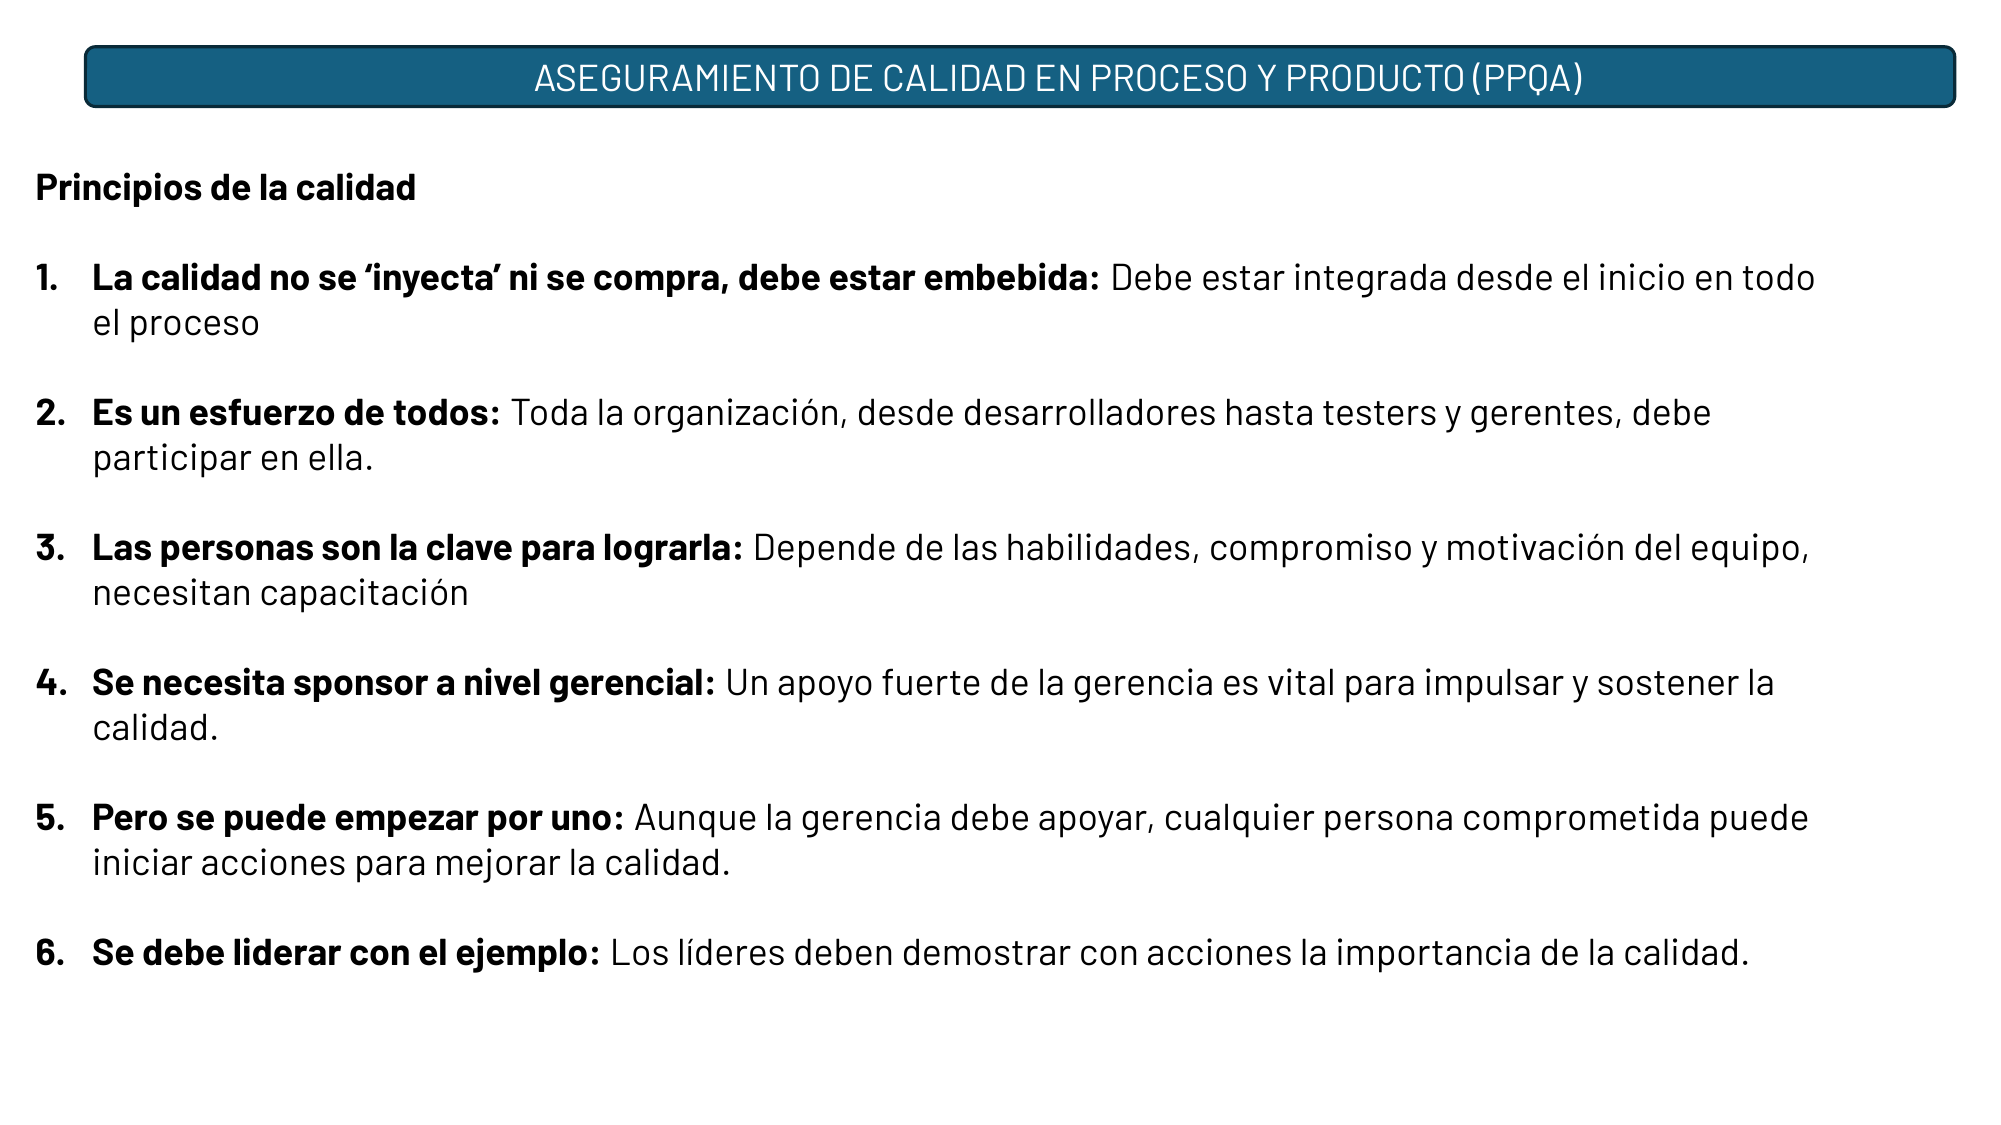

ASEGURAMIENTO DE CALIDAD EN PROCESO Y PRODUCTO (PPQA)

Principios de la calidad

La calidad no se ‘inyecta’ ni se compra, debe estar embebida: Debe estar integrada desde el inicio en todo el proceso

Es un esfuerzo de todos: Toda la organización, desde desarrolladores hasta testers y gerentes, debe participar en ella.

Las personas son la clave para lograrla: Depende de las habilidades, compromiso y motivación del equipo, necesitan capacitación

Se necesita sponsor a nivel gerencial: Un apoyo fuerte de la gerencia es vital para impulsar y sostener la calidad.

Pero se puede empezar por uno: Aunque la gerencia debe apoyar, cualquier persona comprometida puede iniciar acciones para mejorar la calidad.

Se debe liderar con el ejemplo: Los líderes deben demostrar con acciones la importancia de la calidad.